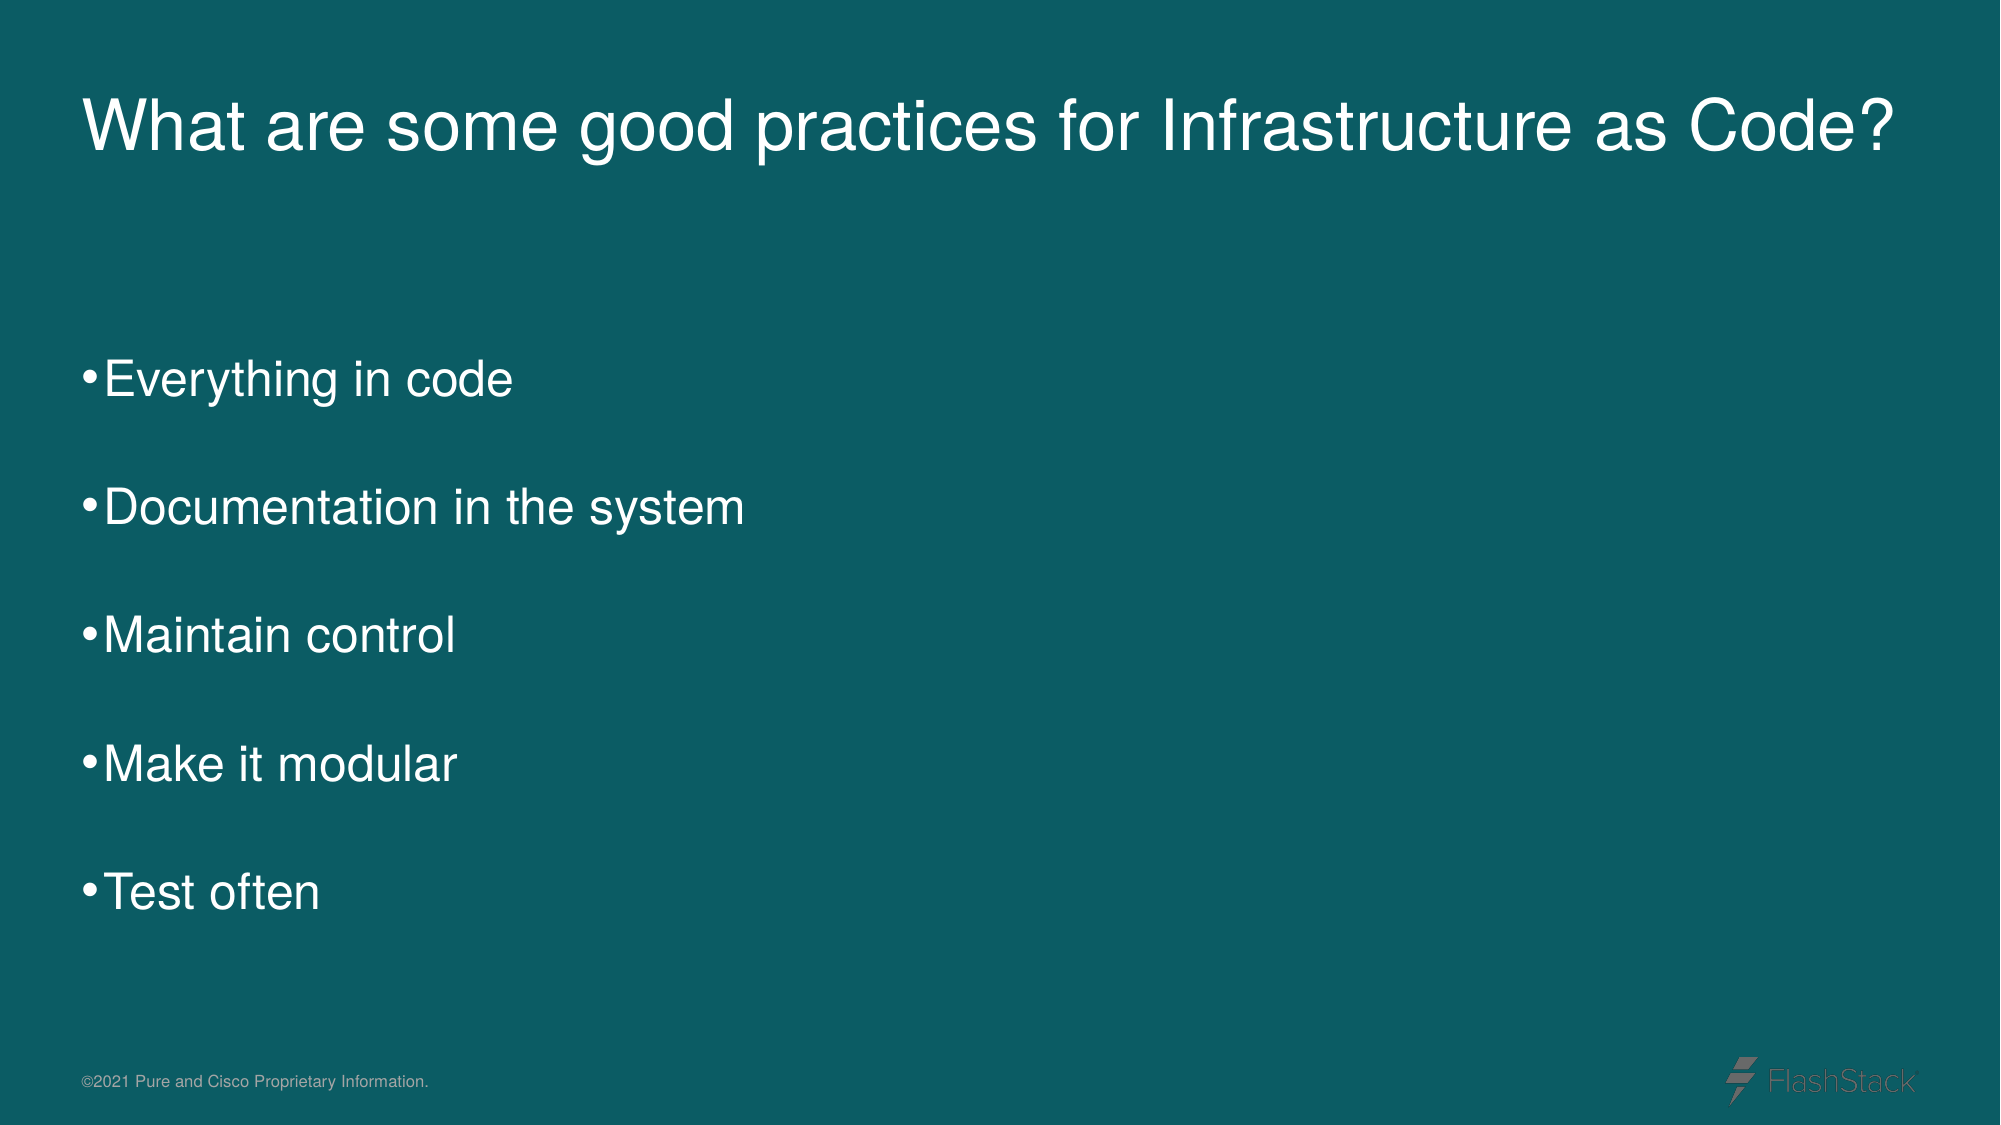

# What are some good practices for Infrastructure as Code?

Everything in code

Documentation in the system

Maintain control

Make it modular

Test often